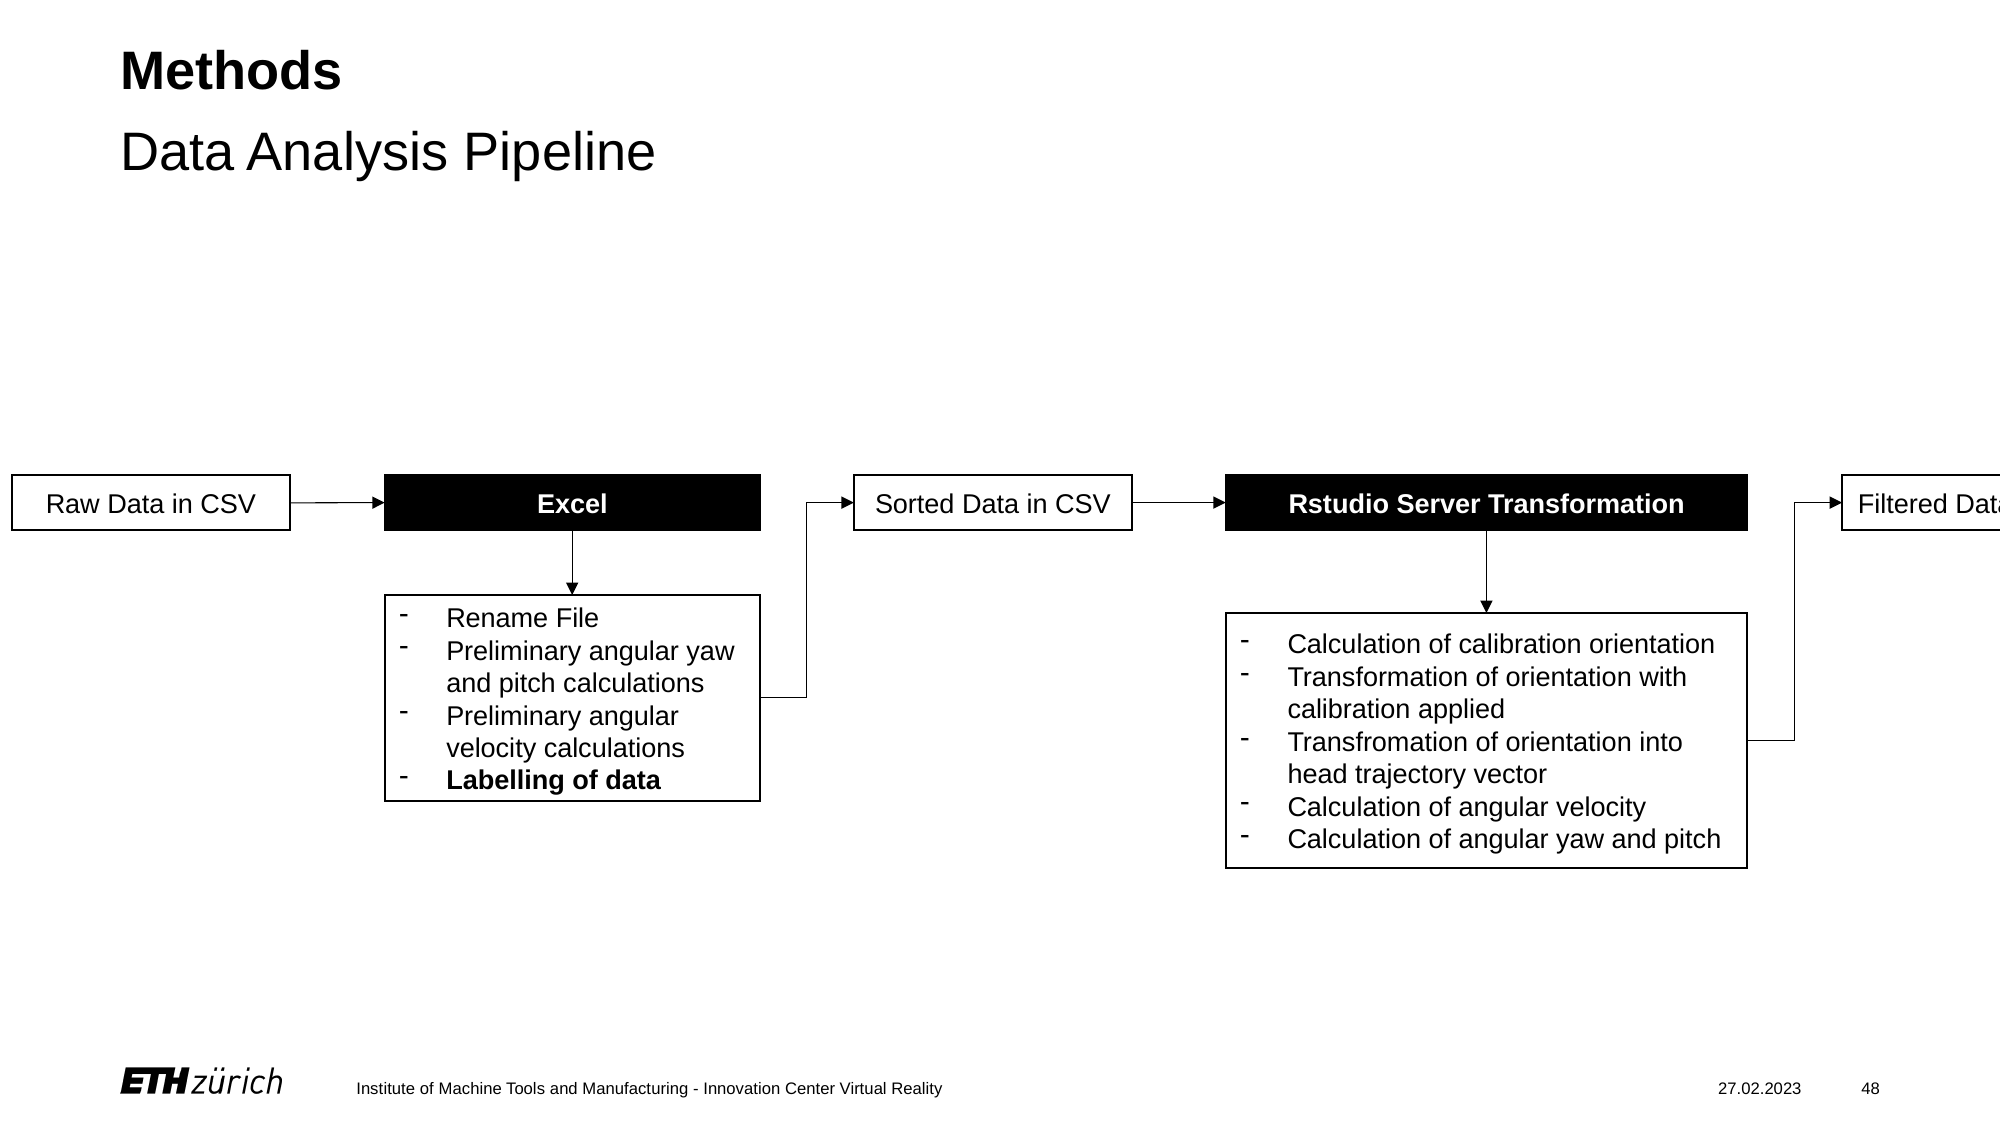

# Methods Data Analysis Pipeline
Sorted Data in CSV
Rstudio Server Transformation
Filtered Data in CSV
Rstudio Server Visualisation
Excel
Raw Data in CSV
Rename File
Preliminary angular yaw and pitch calculations
Preliminary angular velocity calculations
Labelling of data
Filtering of data for movements
Visualisation of trajectories

Calculation of Angular Offset
Calculation of Movement Duration
Calculation of average angular velocity
Creation of results tables
Calculation of calibration orientation
Transformation of orientation with calibration applied
Transfromation of orientation into head trajectory vector
Calculation of angular velocity
Calculation of angular yaw and pitch
Institute of Machine Tools and Manufacturing - Innovation Center Virtual Reality
27.02.2023
48